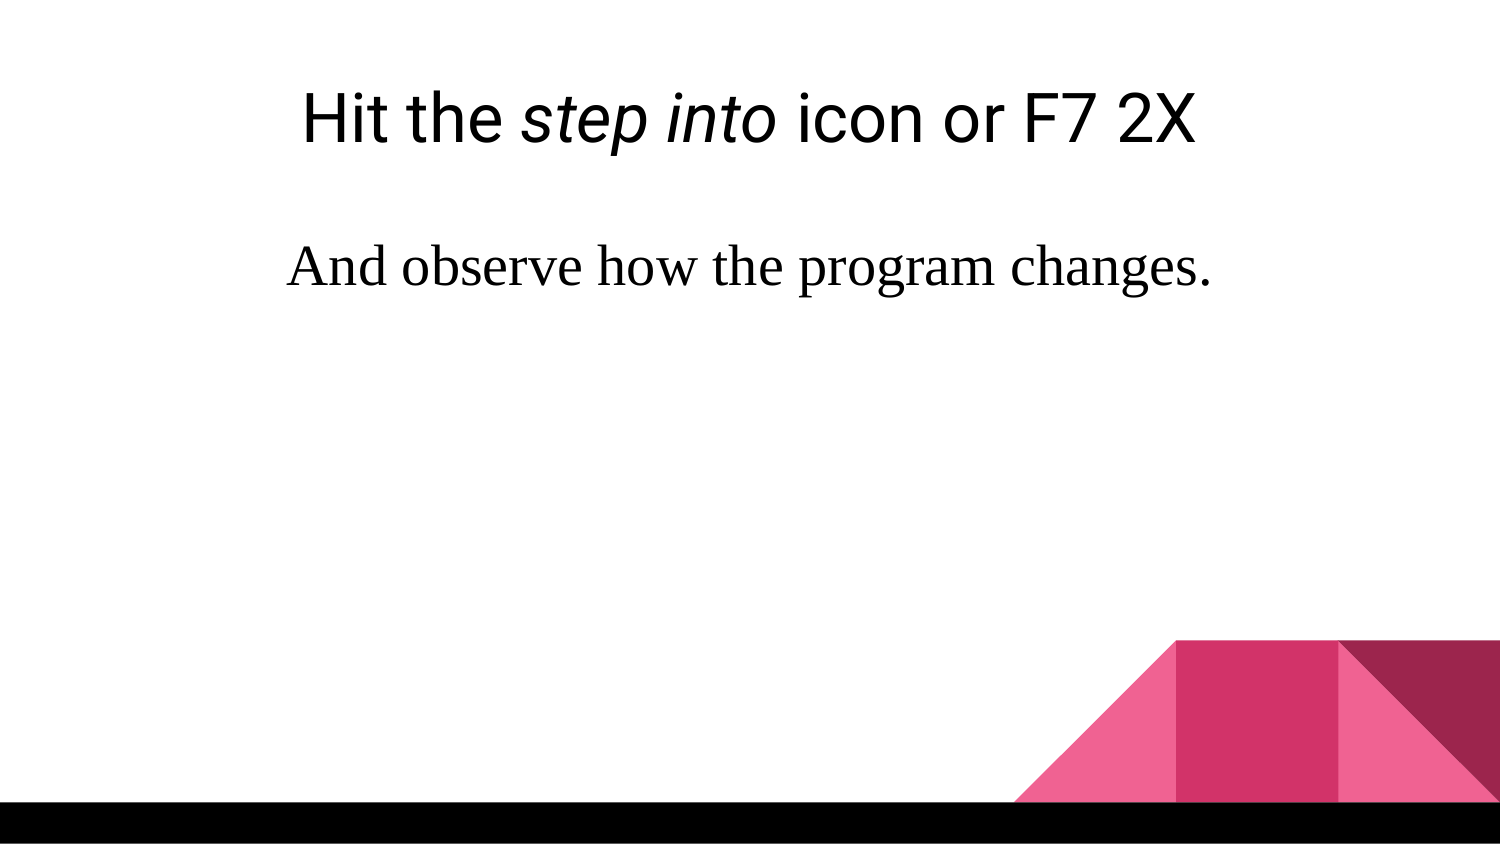

Hit the step into icon or F7 2X
And observe how the program changes.